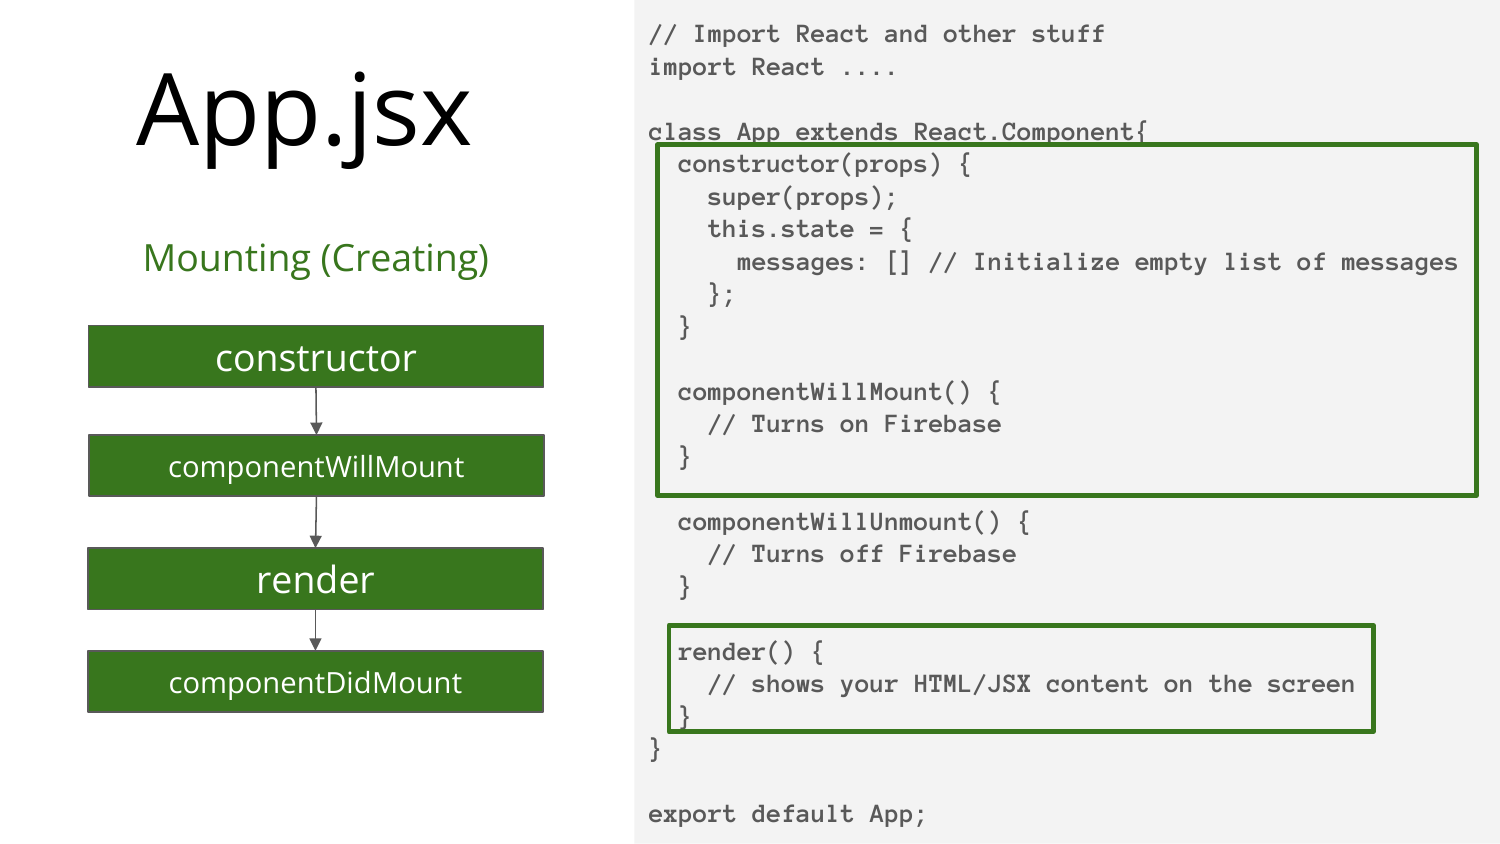

// Import React and other stuff
import React ....

class App extends React.Component{
  constructor(props) {
    super(props);
    this.state = {
      messages: [] // Initialize empty list of messages
    };
  }

  componentWillMount() {
    // Turns on Firebase
  }

  componentWillUnmount() {
    // Turns off Firebase
  }

  render() {
    // shows your HTML/JSX content on the screen
  }
}

export default App;
App.jsx

Mounting (Creating)
constructor
componentWillMount
render

componentDidMount